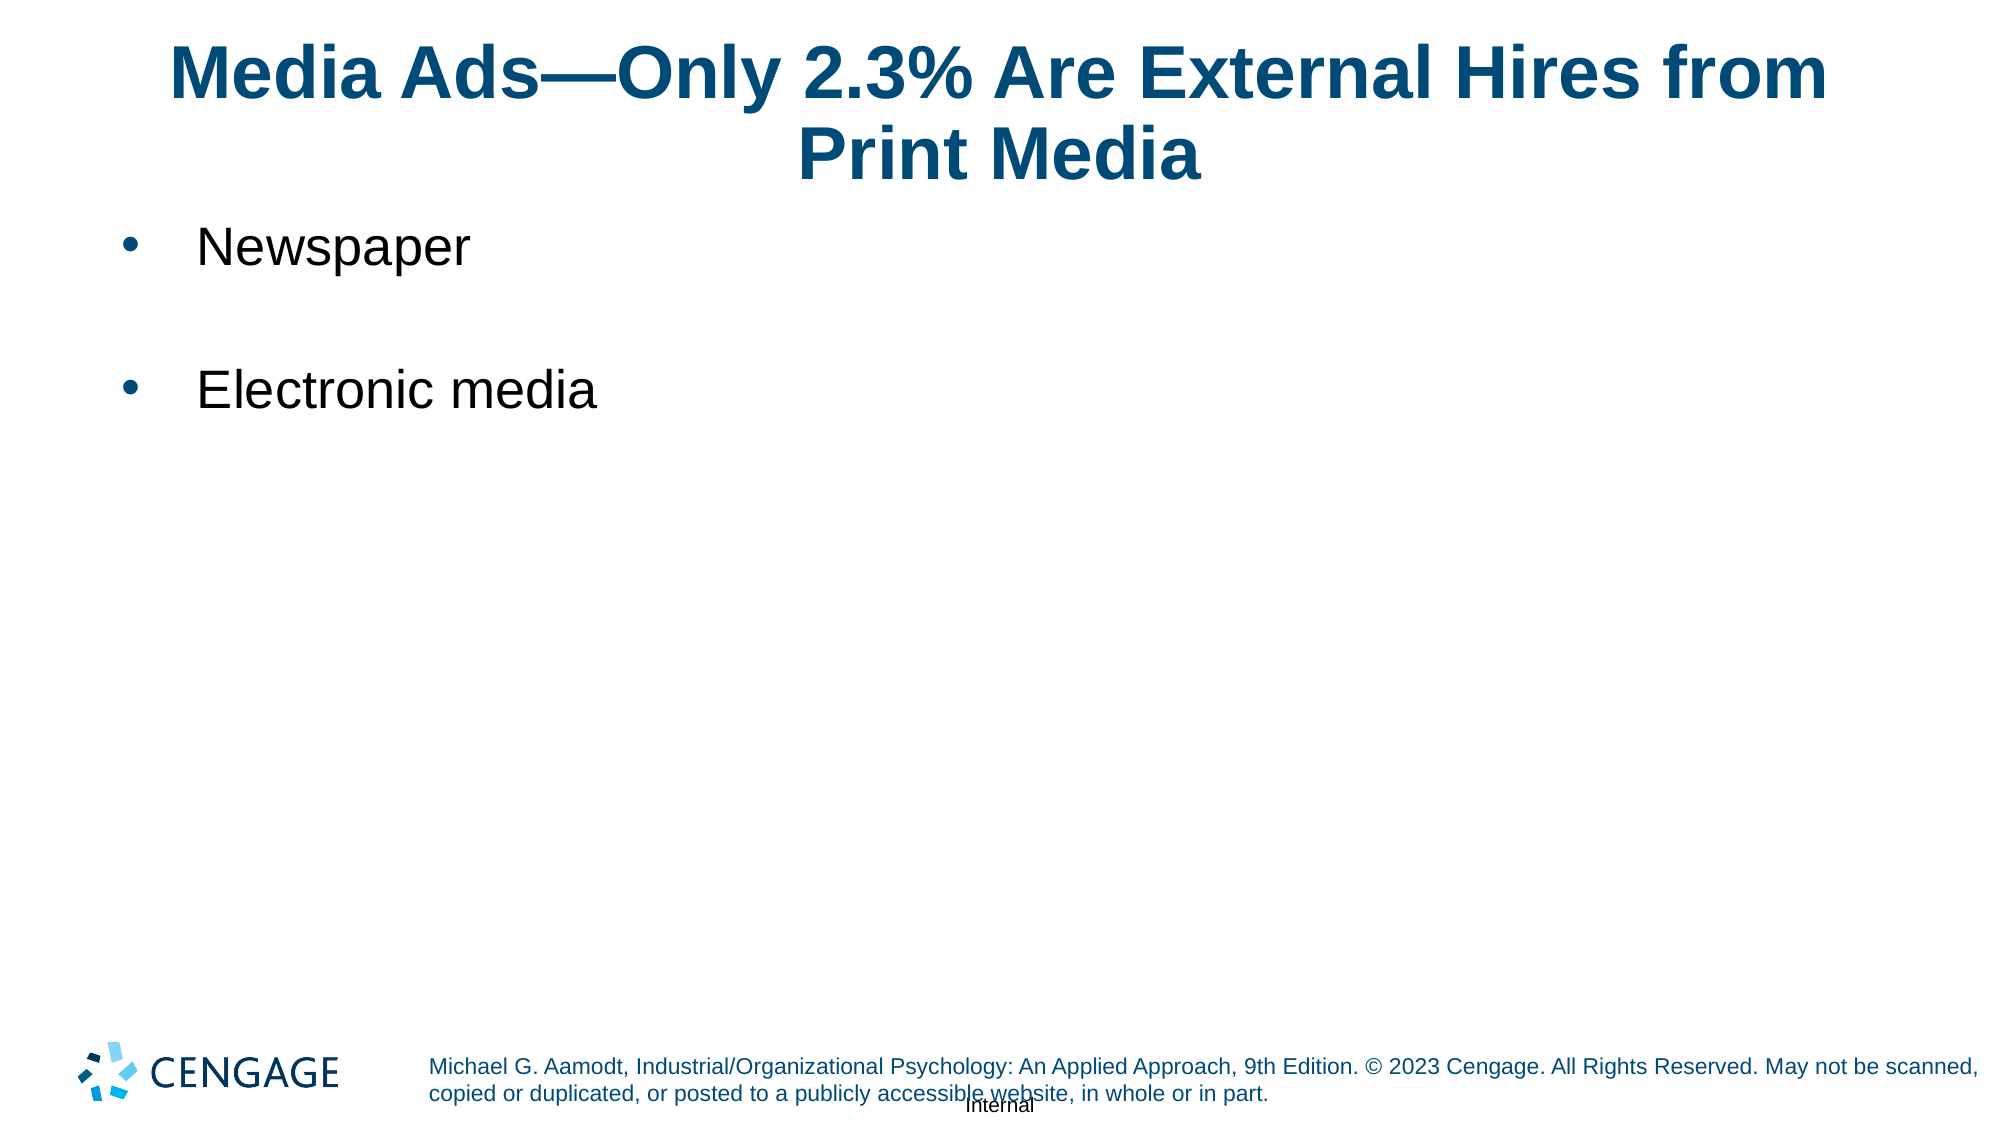

# Media Ads—Only 2.3% Are External Hires from Print Media
Newspaper
Electronic media